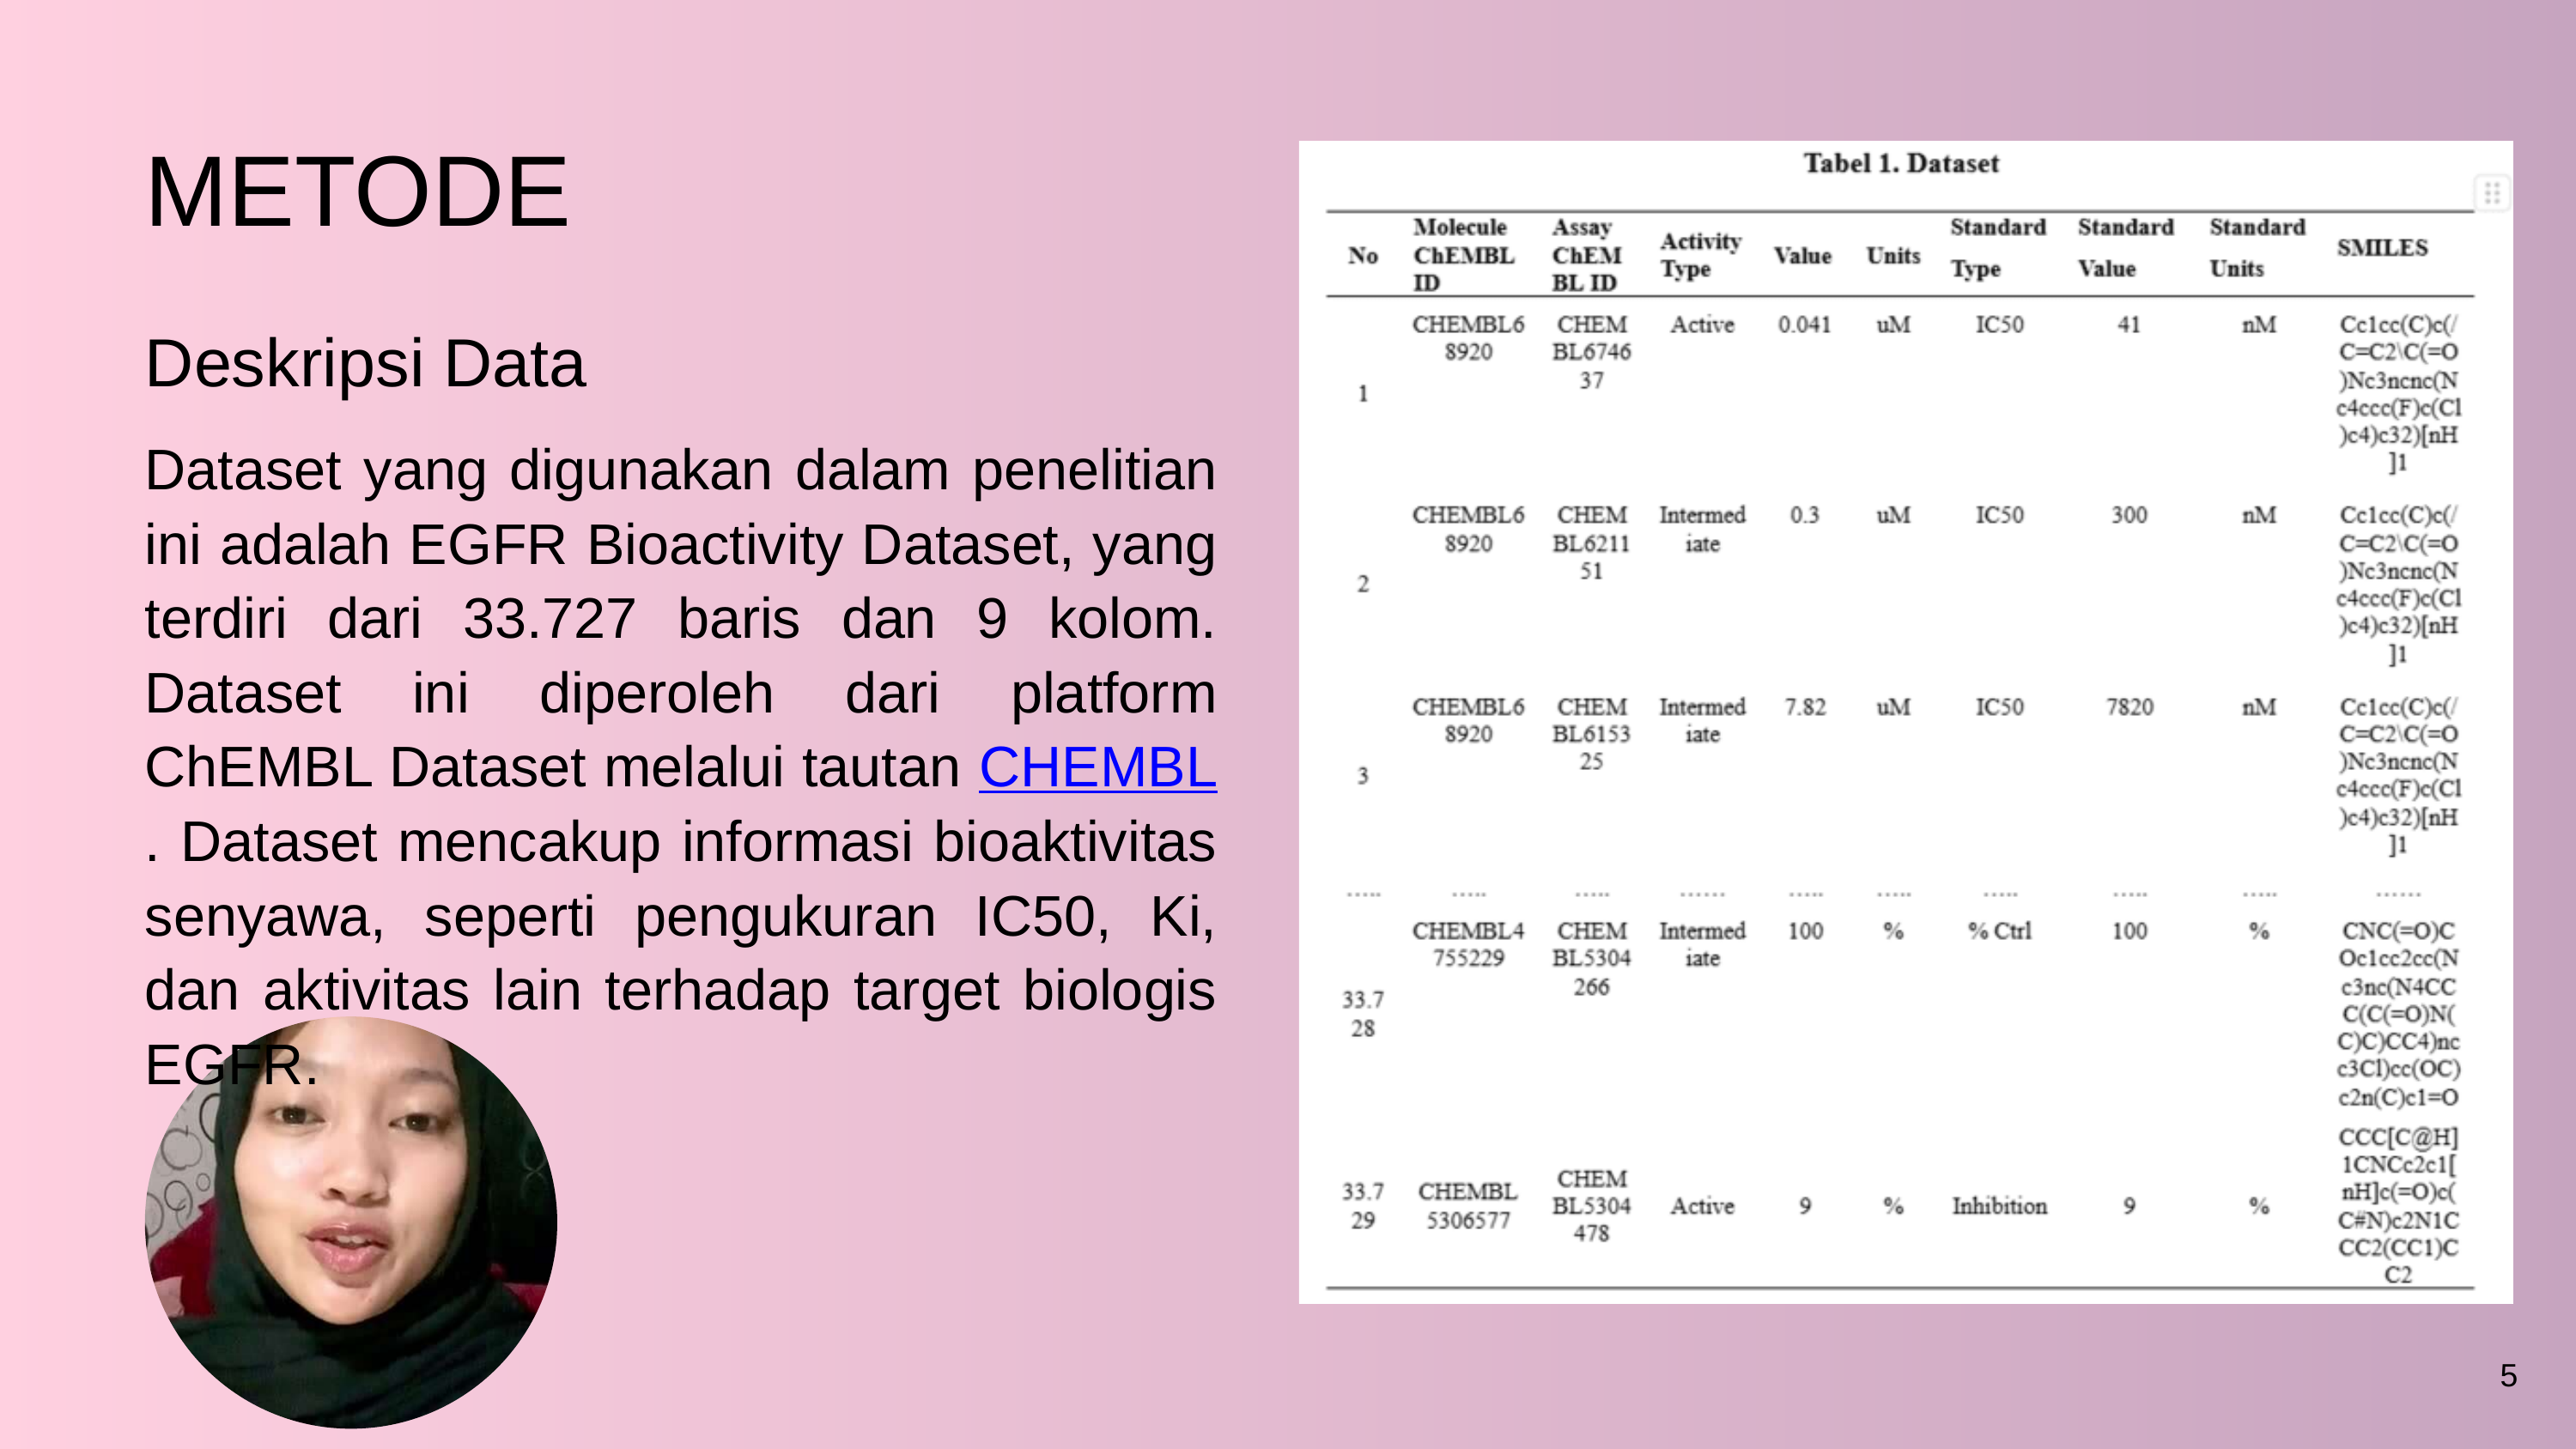

METODE
Deskripsi Data

Dataset yang digunakan dalam penelitian ini adalah EGFR Bioactivity Dataset, yang terdiri dari 33.727 baris dan 9 kolom. Dataset ini diperoleh dari platform ChEMBL Dataset melalui tautan CHEMBL. Dataset mencakup informasi bioaktivitas senyawa, seperti pengukuran IC50, Ki, dan aktivitas lain terhadap target biologis EGFR.

5